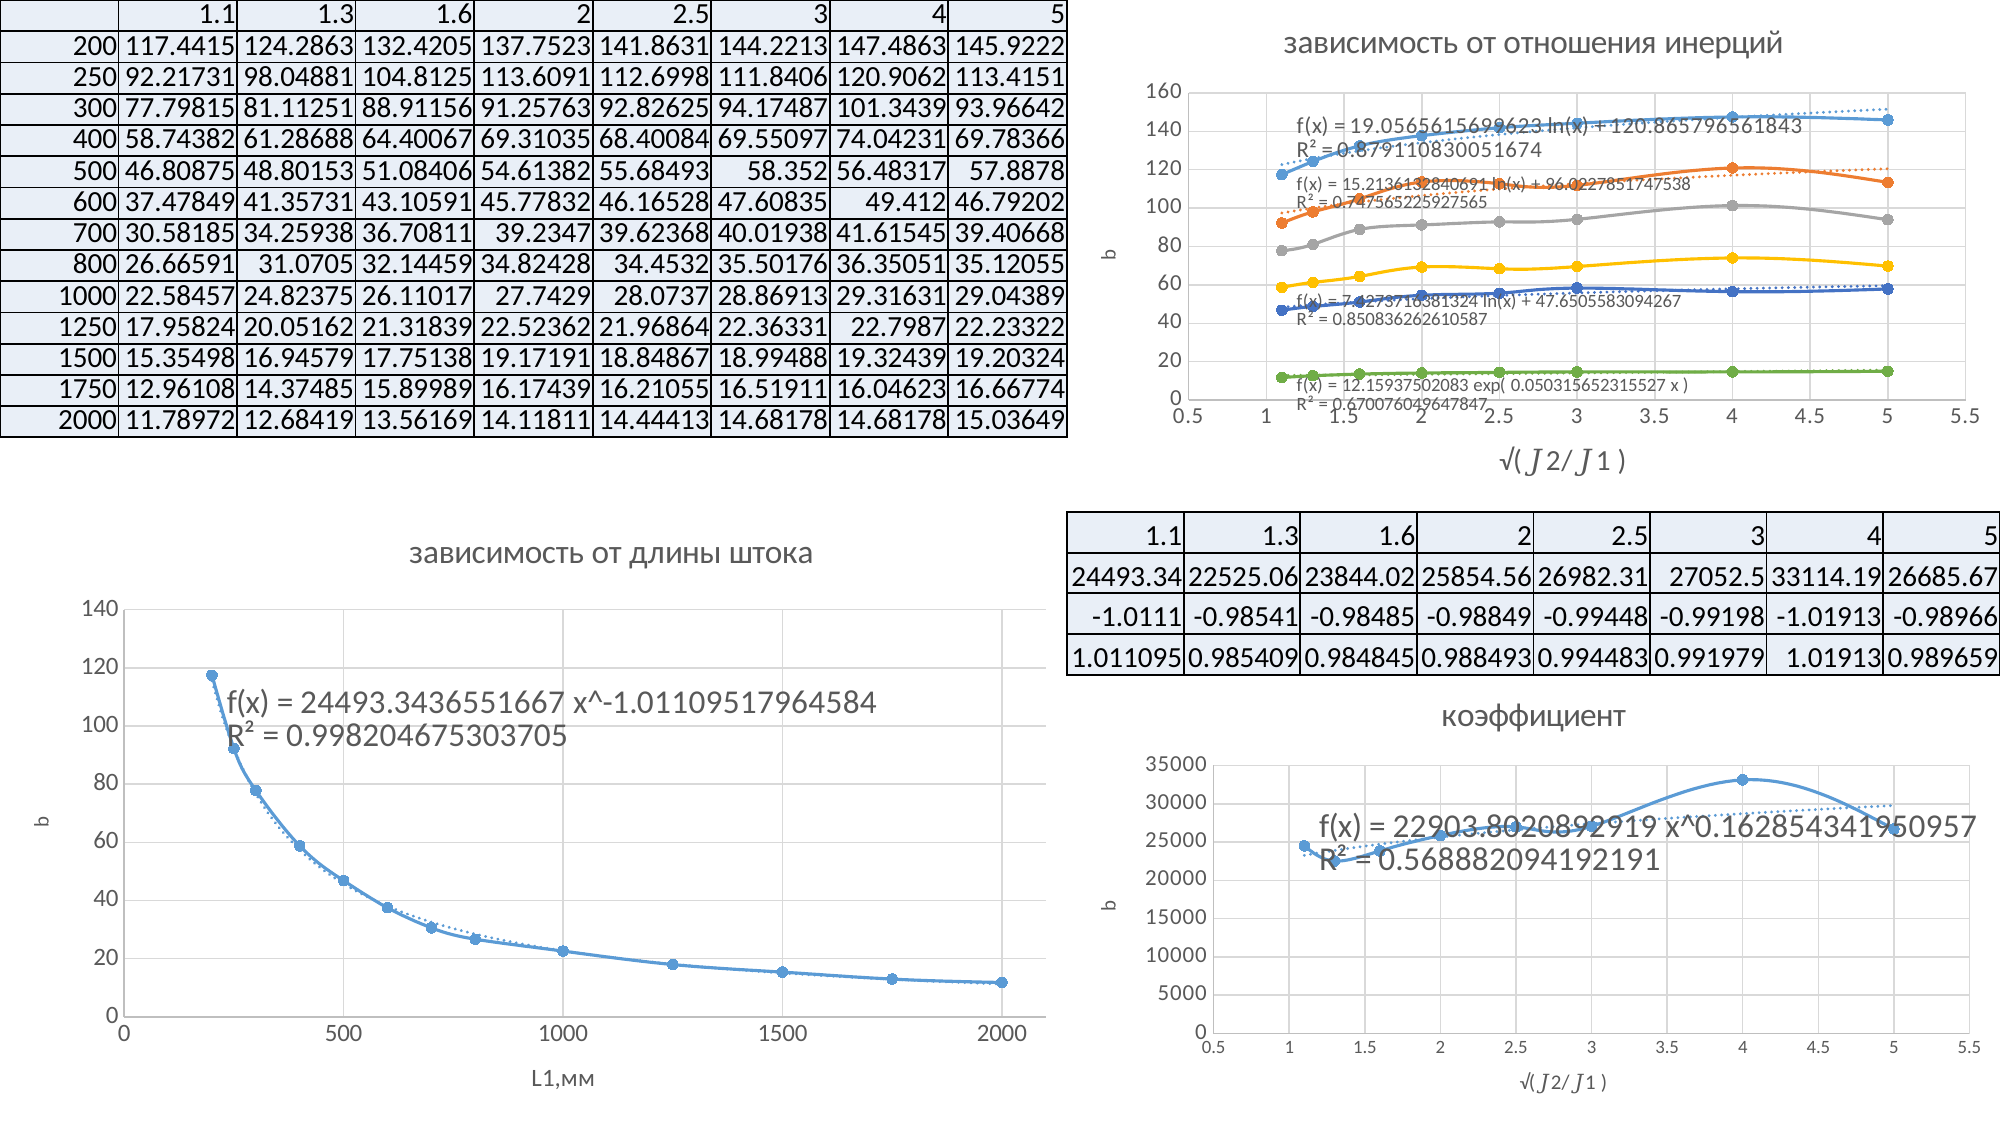

|  | 1.1 | 1.3 | 1.6 | 2 | 2.5 | 3 | 4 | 5 |
| --- | --- | --- | --- | --- | --- | --- | --- | --- |
| 200 | 117.4415 | 124.2863 | 132.4205 | 137.7523 | 141.8631 | 144.2213 | 147.4863 | 145.9222 |
| 250 | 92.21731 | 98.04881 | 104.8125 | 113.6091 | 112.6998 | 111.8406 | 120.9062 | 113.4151 |
| 300 | 77.79815 | 81.11251 | 88.91156 | 91.25763 | 92.82625 | 94.17487 | 101.3439 | 93.96642 |
| 400 | 58.74382 | 61.28688 | 64.40067 | 69.31035 | 68.40084 | 69.55097 | 74.04231 | 69.78366 |
| 500 | 46.80875 | 48.80153 | 51.08406 | 54.61382 | 55.68493 | 58.352 | 56.48317 | 57.8878 |
| 600 | 37.47849 | 41.35731 | 43.10591 | 45.77832 | 46.16528 | 47.60835 | 49.412 | 46.79202 |
| 700 | 30.58185 | 34.25938 | 36.70811 | 39.2347 | 39.62368 | 40.01938 | 41.61545 | 39.40668 |
| 800 | 26.66591 | 31.0705 | 32.14459 | 34.82428 | 34.4532 | 35.50176 | 36.35051 | 35.12055 |
| 1000 | 22.58457 | 24.82375 | 26.11017 | 27.7429 | 28.0737 | 28.86913 | 29.31631 | 29.04389 |
| 1250 | 17.95824 | 20.05162 | 21.31839 | 22.52362 | 21.96864 | 22.36331 | 22.7987 | 22.23322 |
| 1500 | 15.35498 | 16.94579 | 17.75138 | 19.17191 | 18.84867 | 18.99488 | 19.32439 | 19.20324 |
| 1750 | 12.96108 | 14.37485 | 15.89989 | 16.17439 | 16.21055 | 16.51911 | 16.04623 | 16.66774 |
| 2000 | 11.78972 | 12.68419 | 13.56169 | 14.11811 | 14.44413 | 14.68178 | 14.68178 | 15.03649 |

### Chart: зависимость от отношения инерций

| Category | 1.1 |  |  |  |  |  |
|---|---|---|---|---|---|---|

### Chart: зависимость от длины штока

| Category |  |
|---|---|
| 1.1 | 1.3 | 1.6 | 2 | 2.5 | 3 | 4 | 5 |
| --- | --- | --- | --- | --- | --- | --- | --- |
| 24493.34 | 22525.06 | 23844.02 | 25854.56 | 26982.31 | 27052.5 | 33114.19 | 26685.67 |
| -1.0111 | -0.98541 | -0.98485 | -0.98849 | -0.99448 | -0.99198 | -1.01913 | -0.98966 |
| 1.011095 | 0.985409 | 0.984845 | 0.988493 | 0.994483 | 0.991979 | 1.01913 | 0.989659 |

### Chart: коэффициент

| Category |  |
|---|---|